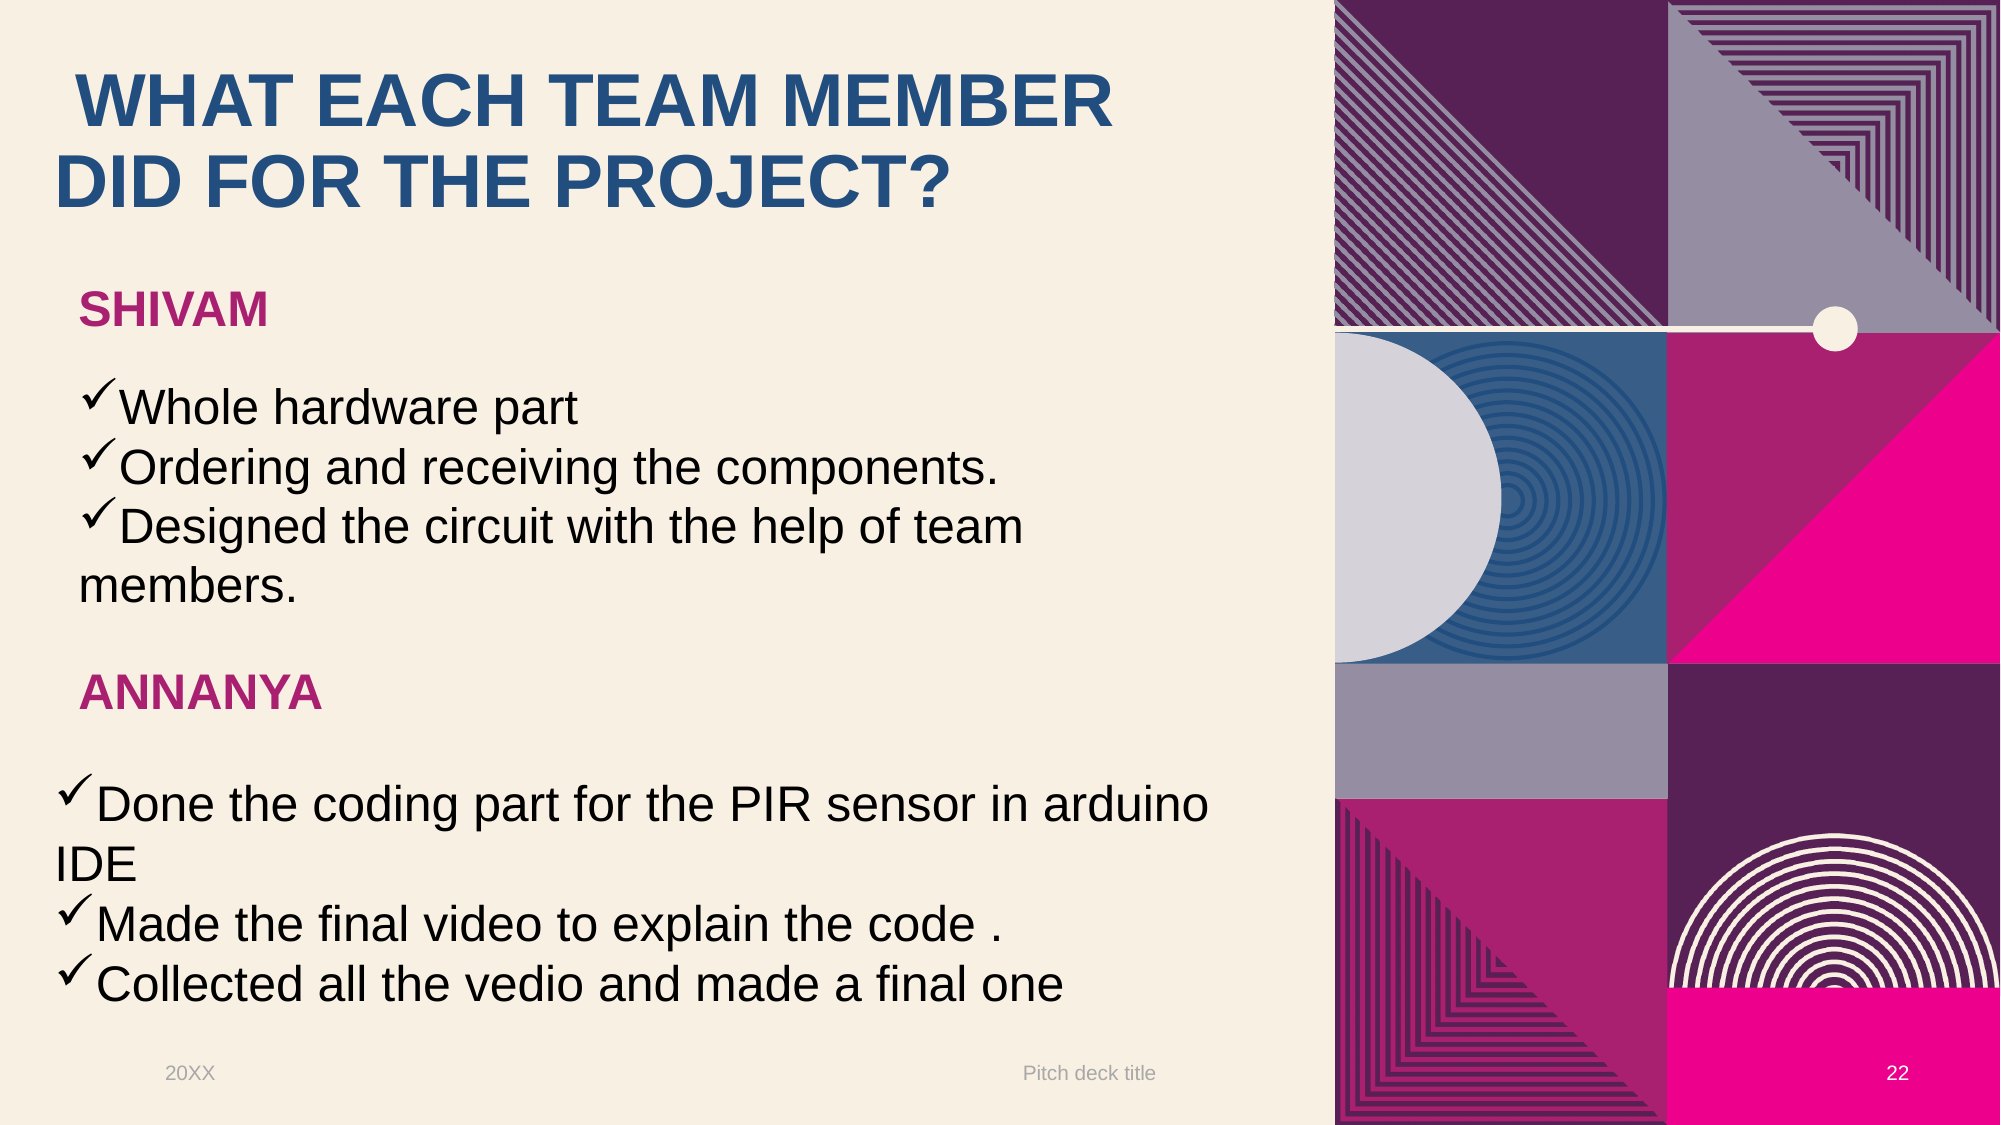

# what each team member did for the project?
Shivam
Whole hardware part
Ordering and receiving the components.
Designed the circuit with the help of team members.

Annanya
Done the coding part for the PIR sensor in arduino IDE
Made the final video to explain the code .
Collected all the vedio and made a final one

20XX
Pitch deck title
22